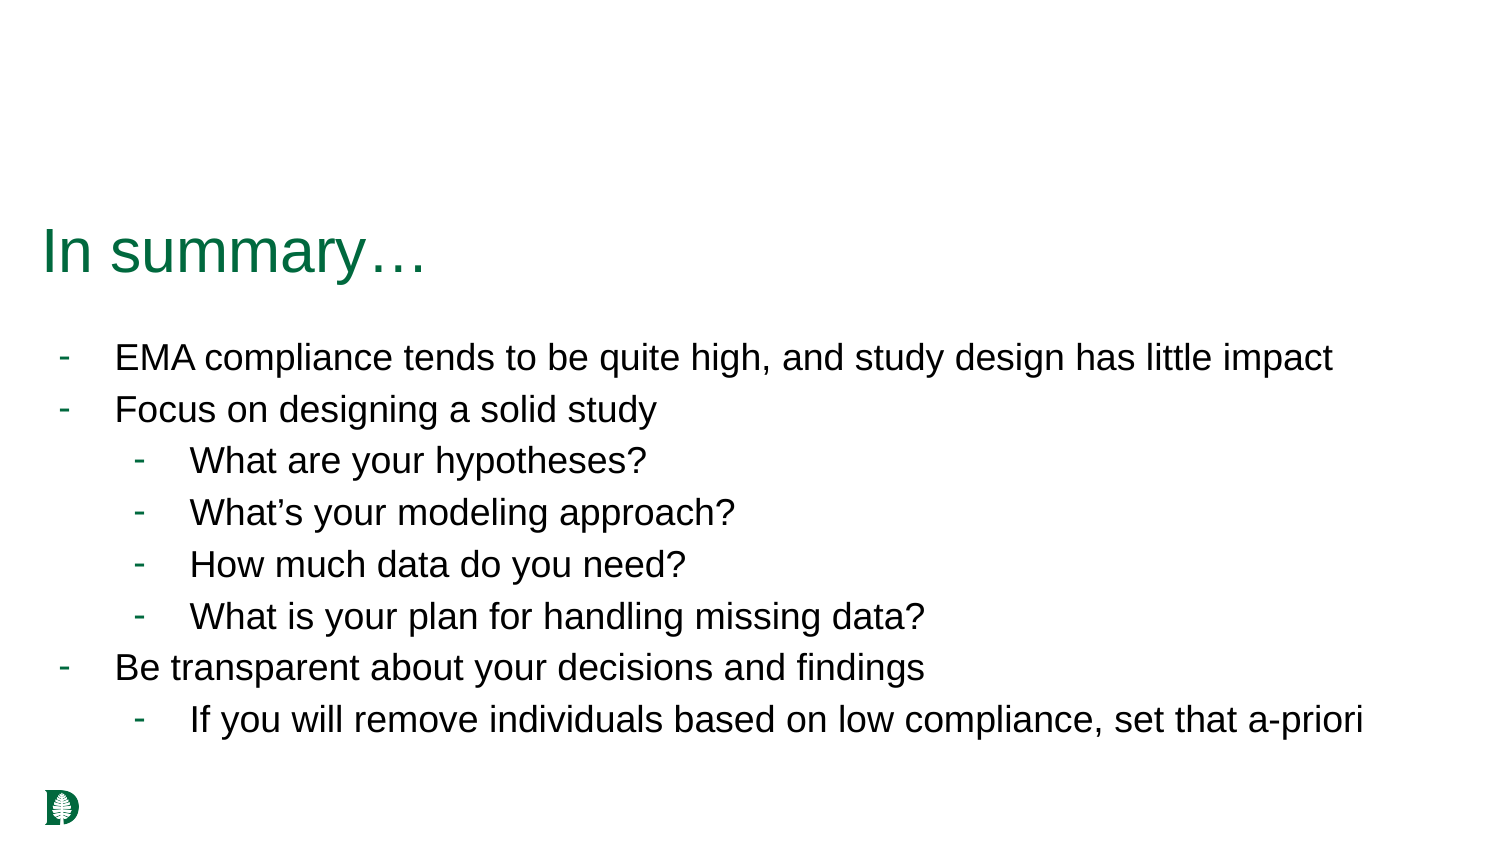

# In summary…
EMA compliance tends to be quite high, and study design has little impact
Focus on designing a solid study
What are your hypotheses?
What’s your modeling approach?
How much data do you need?
What is your plan for handling missing data?
Be transparent about your decisions and findings
If you will remove individuals based on low compliance, set that a-priori